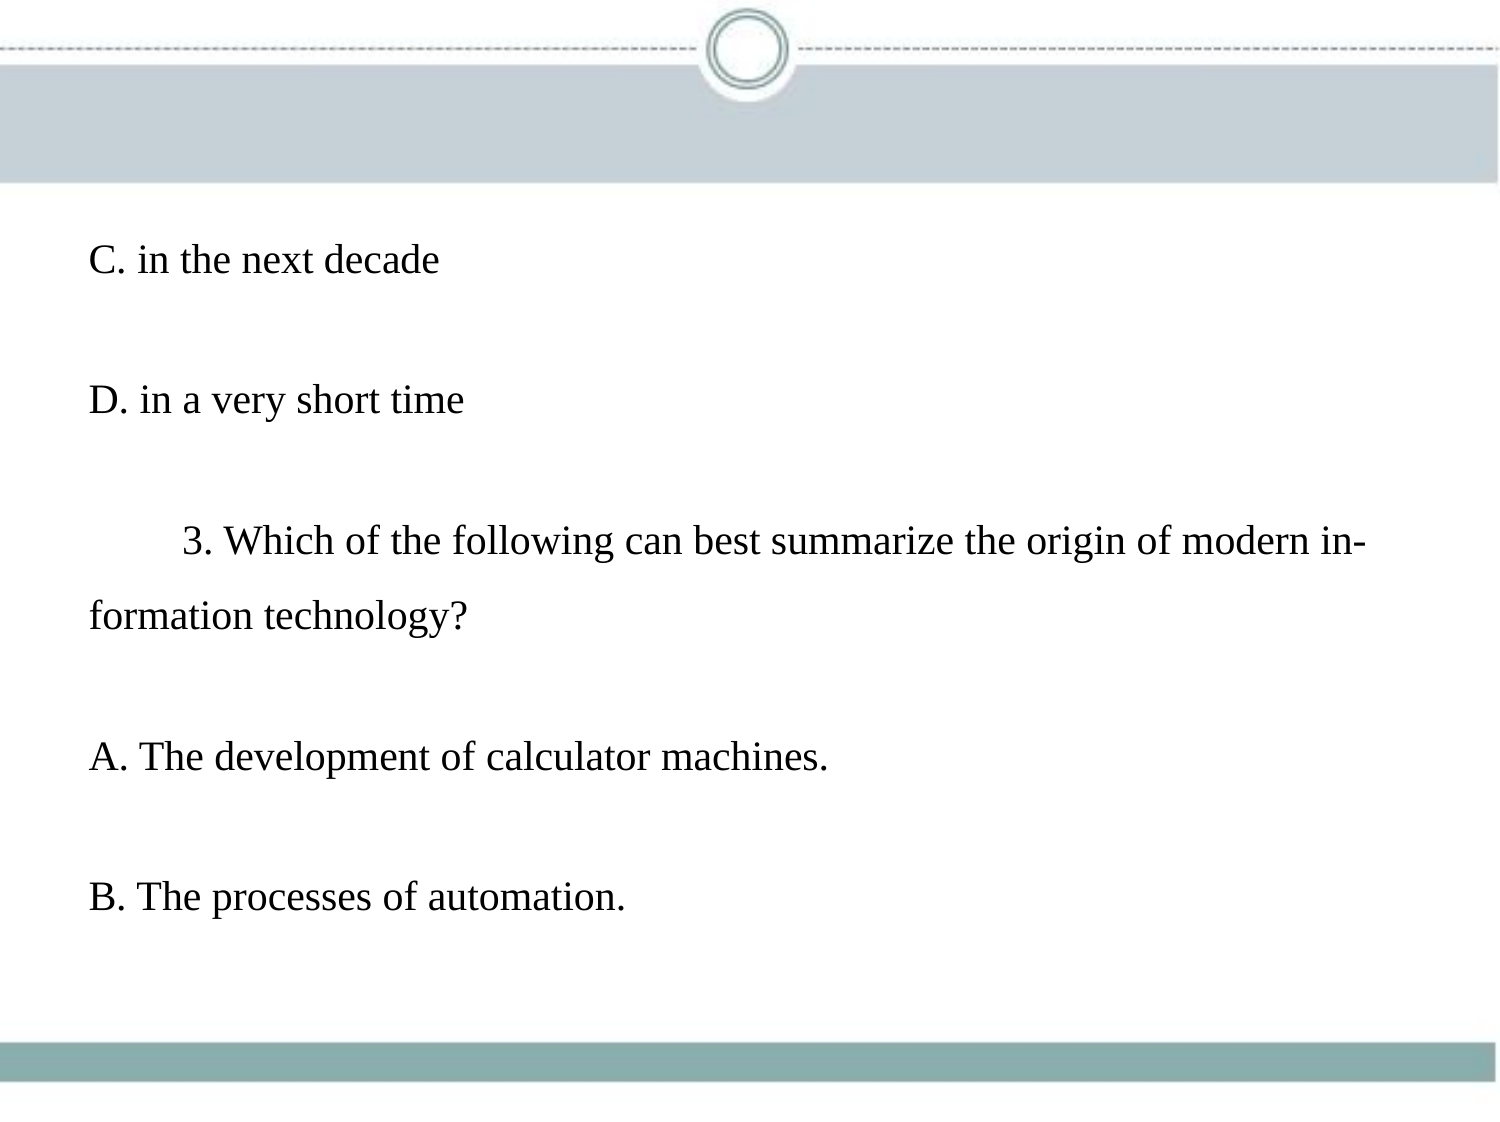

C. in the next decade
D. in a very short time
　　3. Which of the following can best summarize the origin of modern in-
formation technology?
A. The development of calculator machines.
B. The processes of automation.